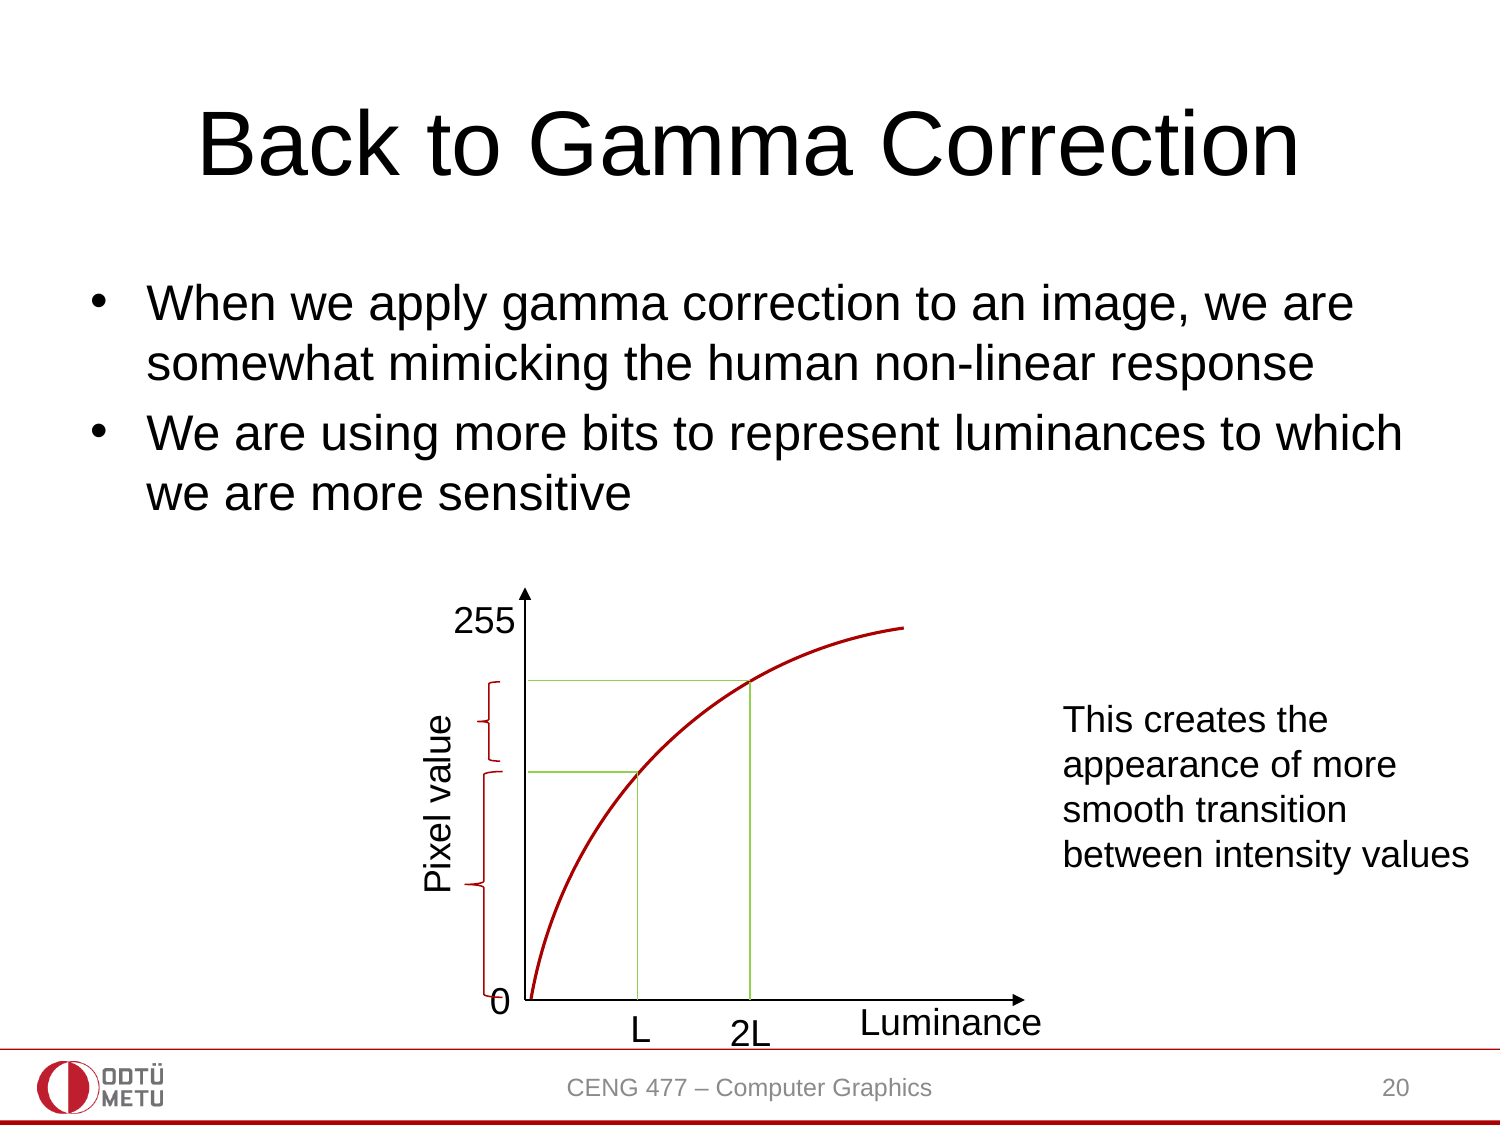

# Back to Gamma Correction
When we apply gamma correction to an image, we are somewhat mimicking the human non-linear response
We are using more bits to represent luminances to which we are more sensitive
255

This creates the appearance of more smooth transition between intensity values

Pixel value
0
Luminance
L
2L
CENG 477 – Computer Graphics
20